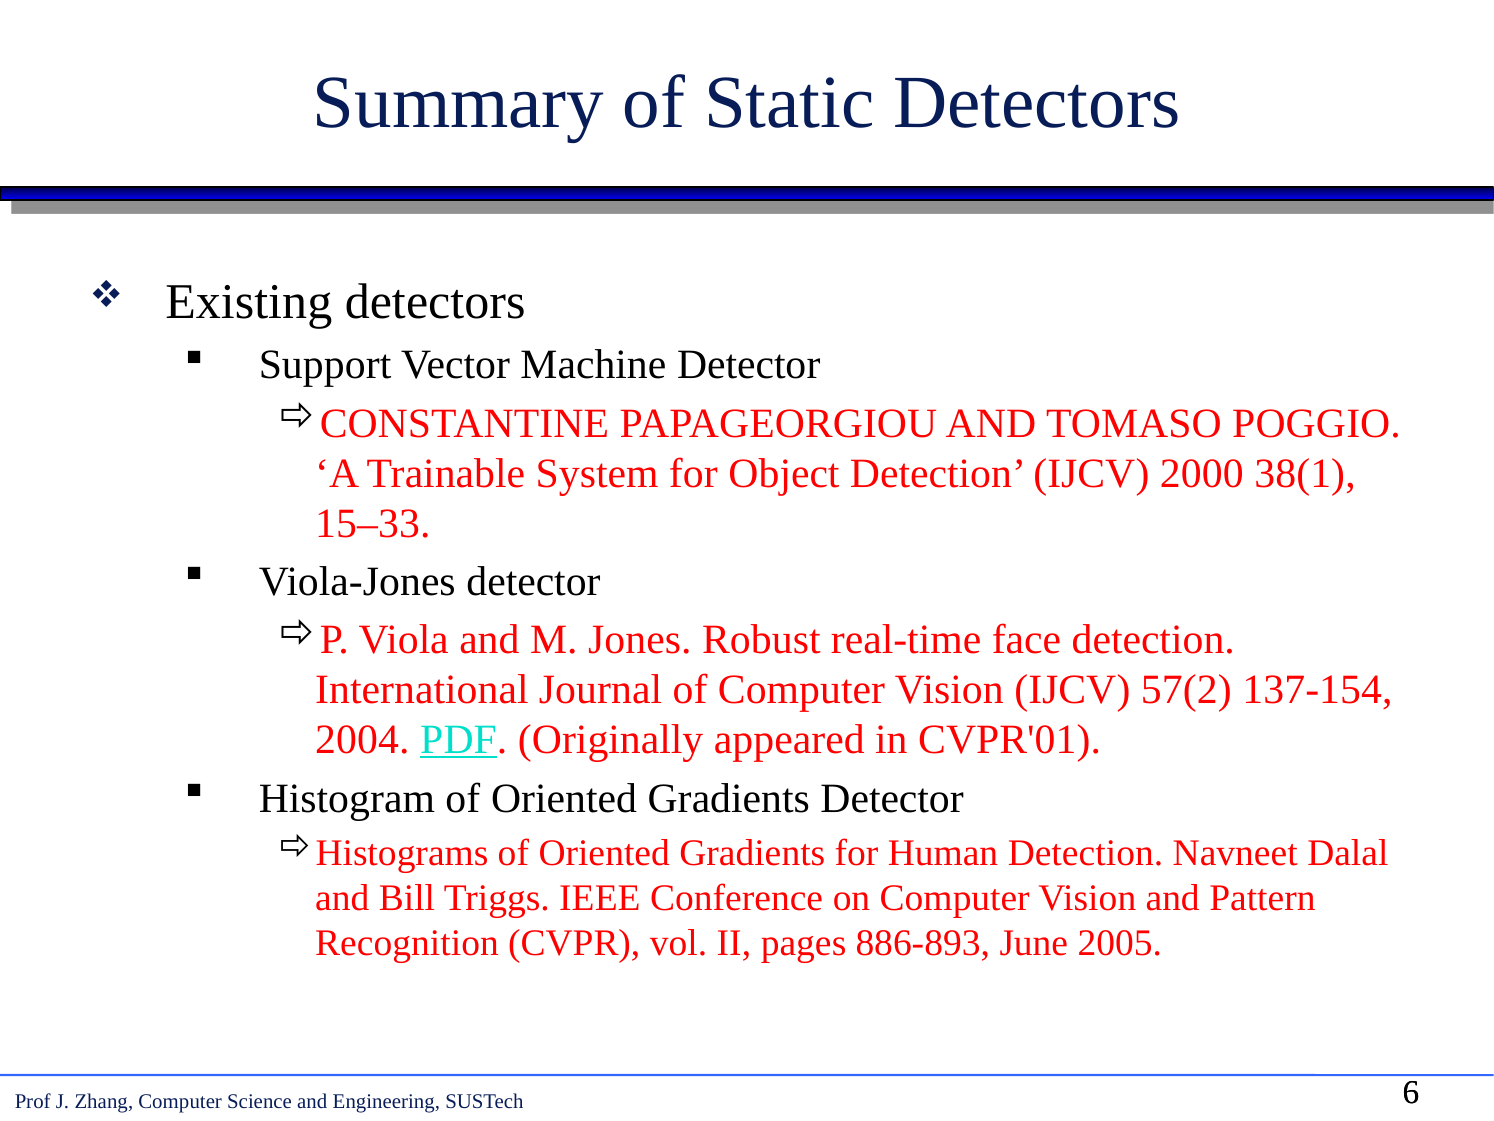

# Summary of Static Detectors
Existing detectors
Support Vector Machine Detector
CONSTANTINE PAPAGEORGIOU AND TOMASO POGGIO. ‘A Trainable System for Object Detection’ (IJCV) 2000 38(1), 15–33.
Viola-Jones detector
P. Viola and M. Jones. Robust real-time face detection. International Journal of Computer Vision (IJCV) 57(2) 137-154, 2004. PDF. (Originally appeared in CVPR'01).
Histogram of Oriented Gradients Detector
Histograms of Oriented Gradients for Human Detection. Navneet Dalal and Bill Triggs. IEEE Conference on Computer Vision and Pattern Recognition (CVPR), vol. II, pages 886-893, June 2005.